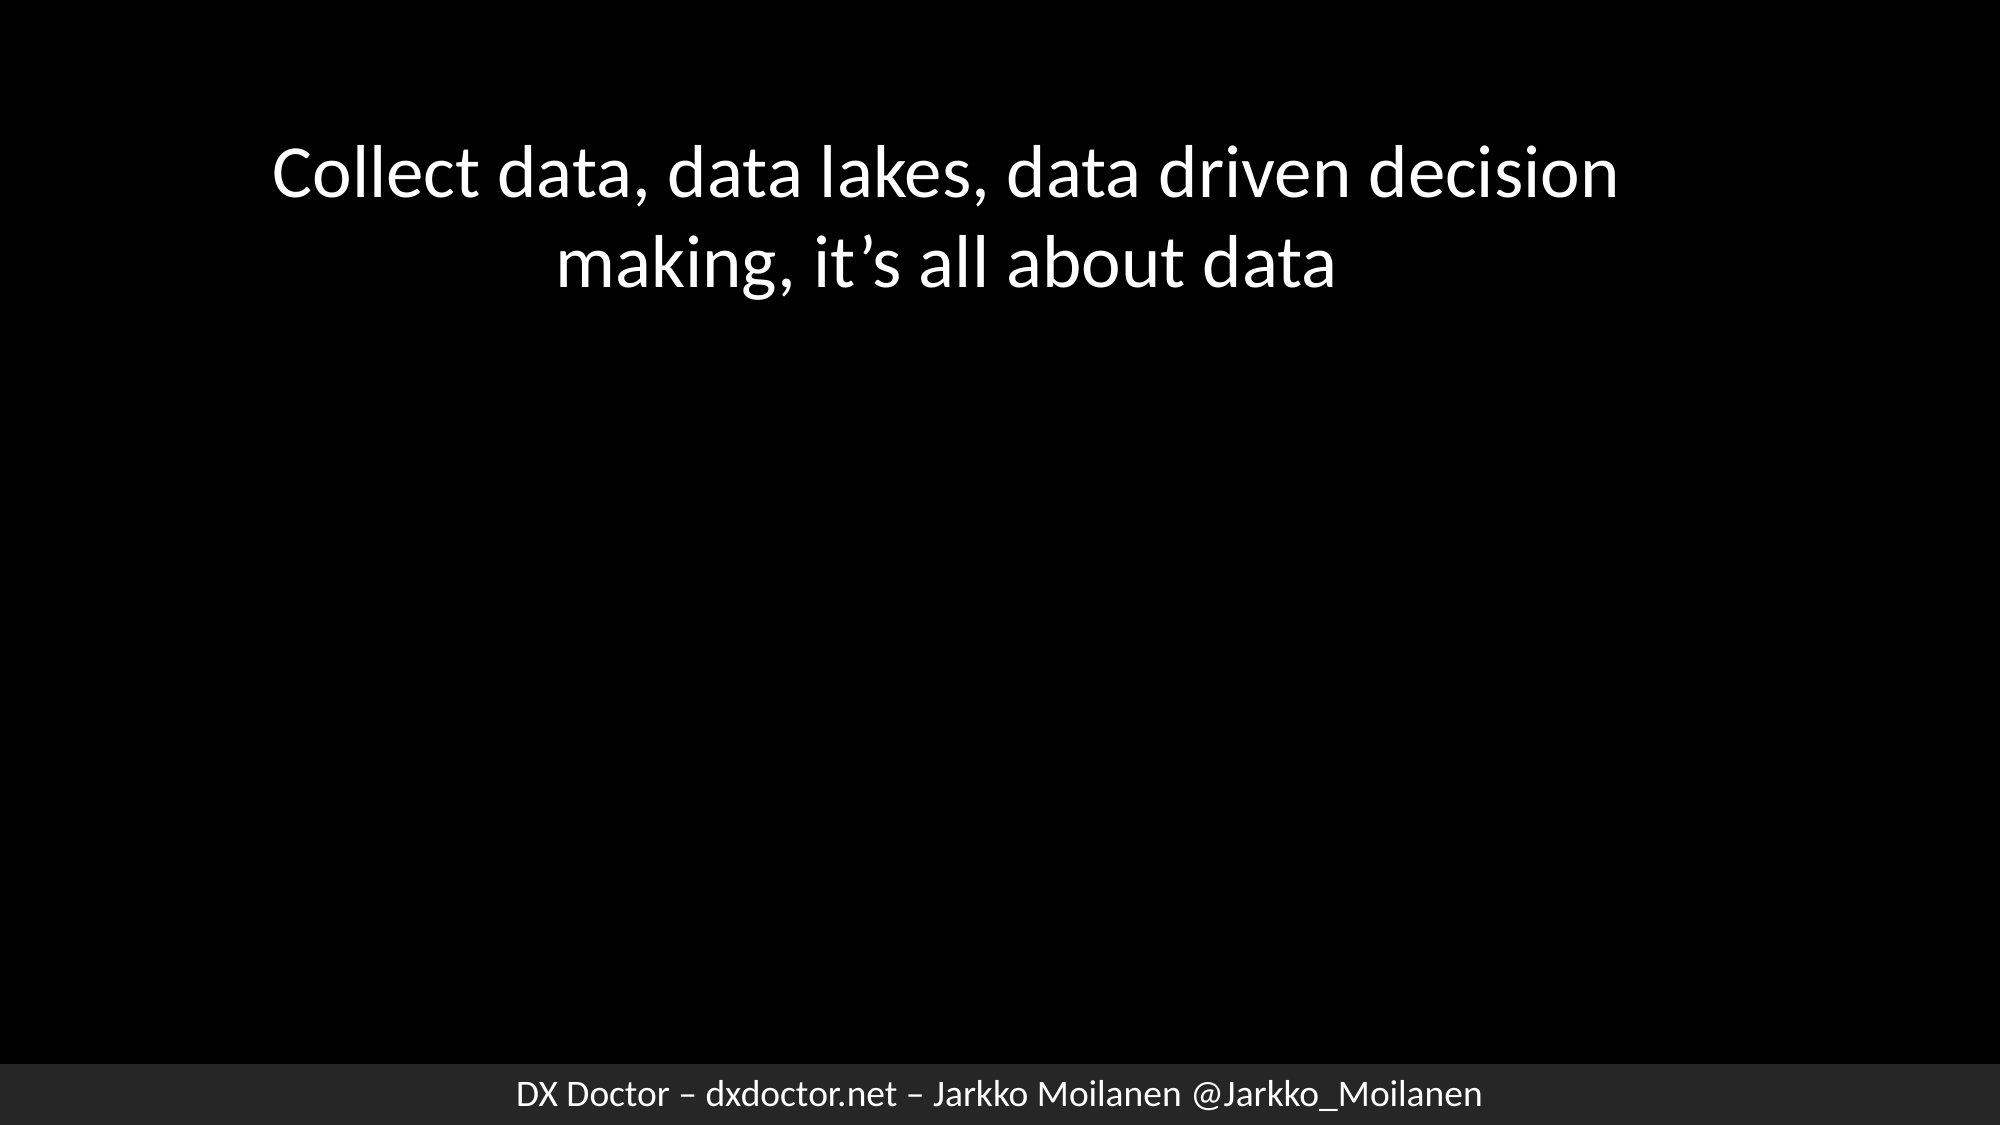

Collect data, data lakes, data driven decision making, it’s all about data
DX Doctor – dxdoctor.net – Jarkko Moilanen @Jarkko_Moilanen